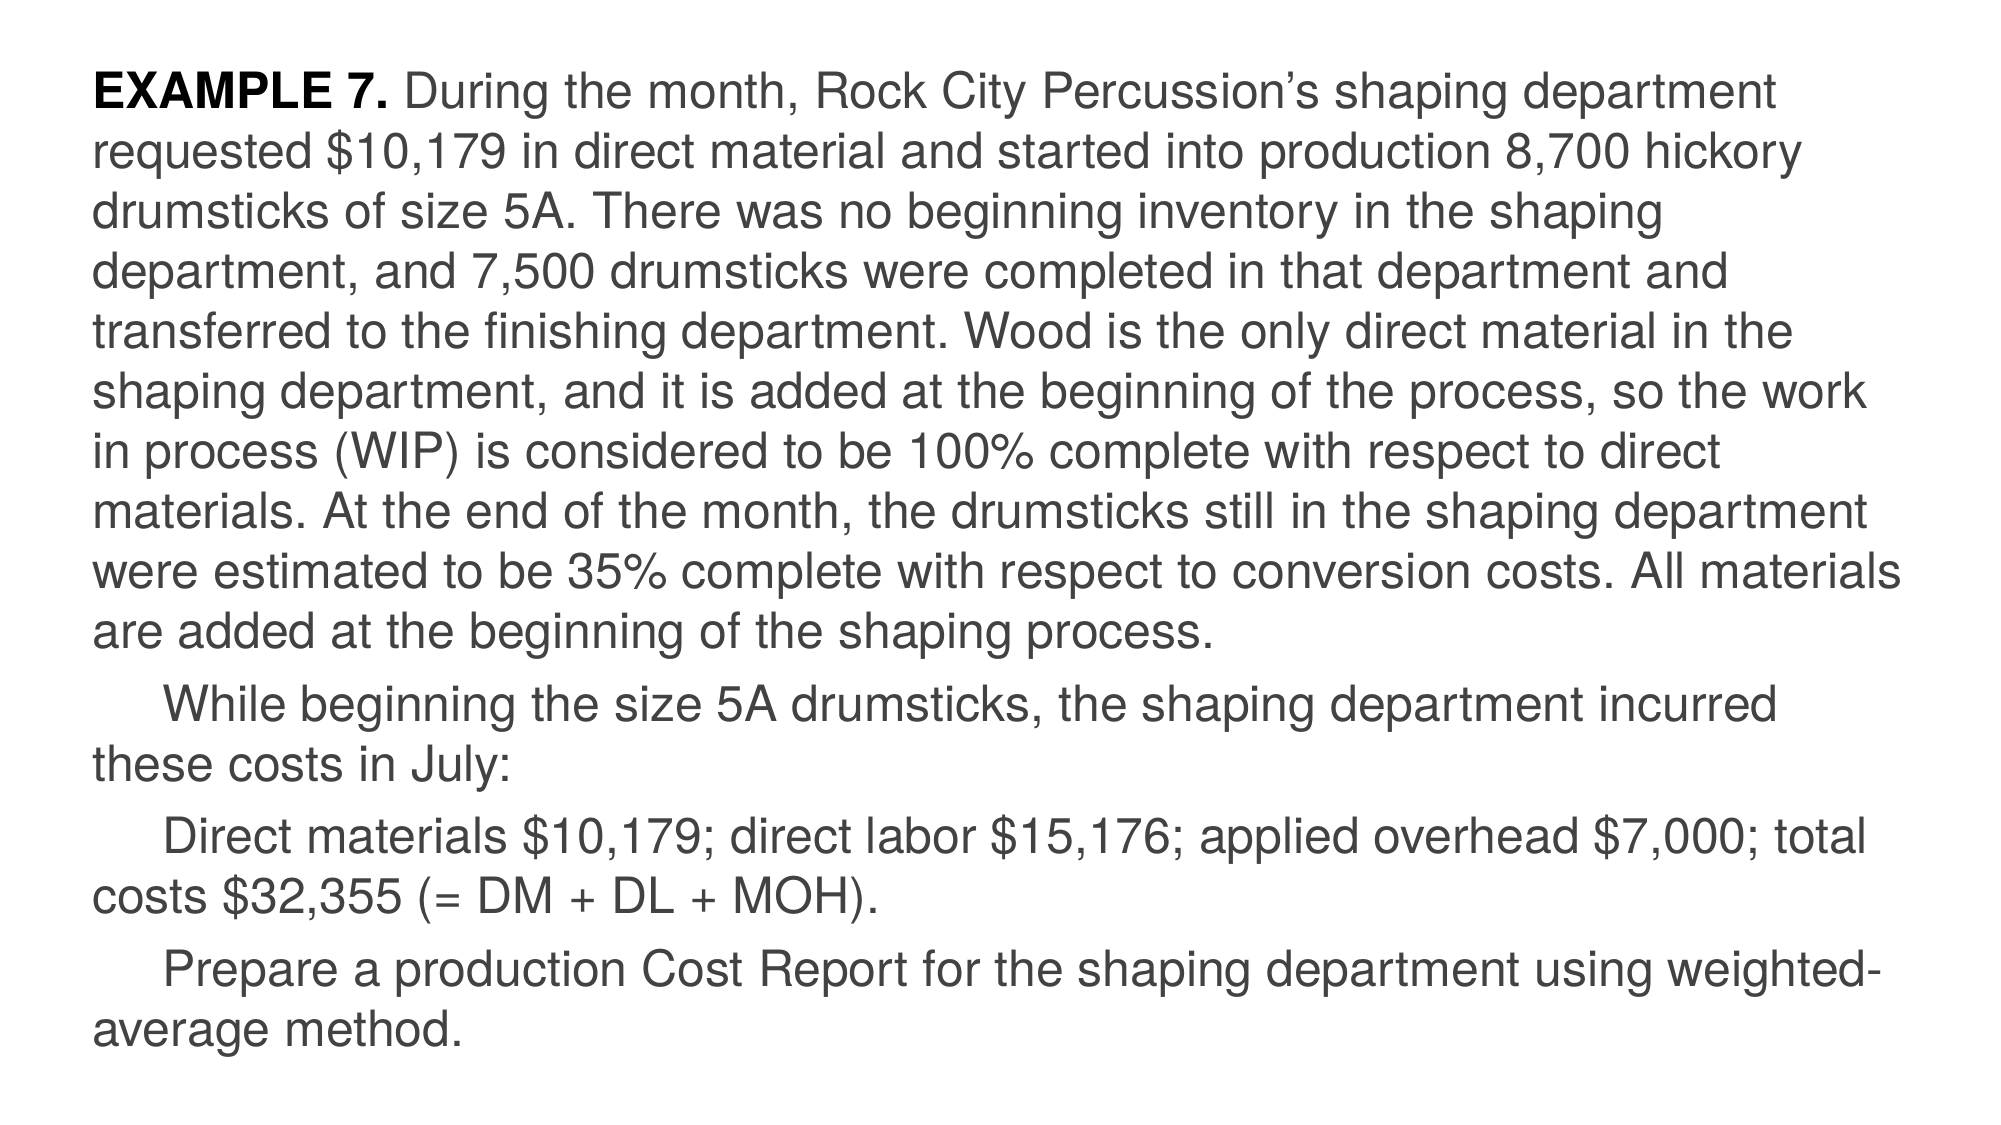

EXAMPLE 7. During the month, Rock City Percussion’s shaping department requested $10,179 in direct material and started into production 8,700 hickory drumsticks of size 5A. There was no beginning inventory in the shaping department, and 7,500 drumsticks were completed in that department and transferred to the finishing department. Wood is the only direct material in the shaping department, and it is added at the beginning of the process, so the work in process (WIP) is considered to be 100% complete with respect to direct materials. At the end of the month, the drumsticks still in the shaping department were estimated to be 35% complete with respect to conversion costs. All materials are added at the beginning of the shaping process.
     While beginning the size 5A drumsticks, the shaping department incurred these costs in July:
     Direct materials $10,179; direct labor $15,176; applied overhead $7,000; total costs $32,355 (= DM + DL + MOH).
     Prepare a production Cost Report for the shaping department using weighted-average method.